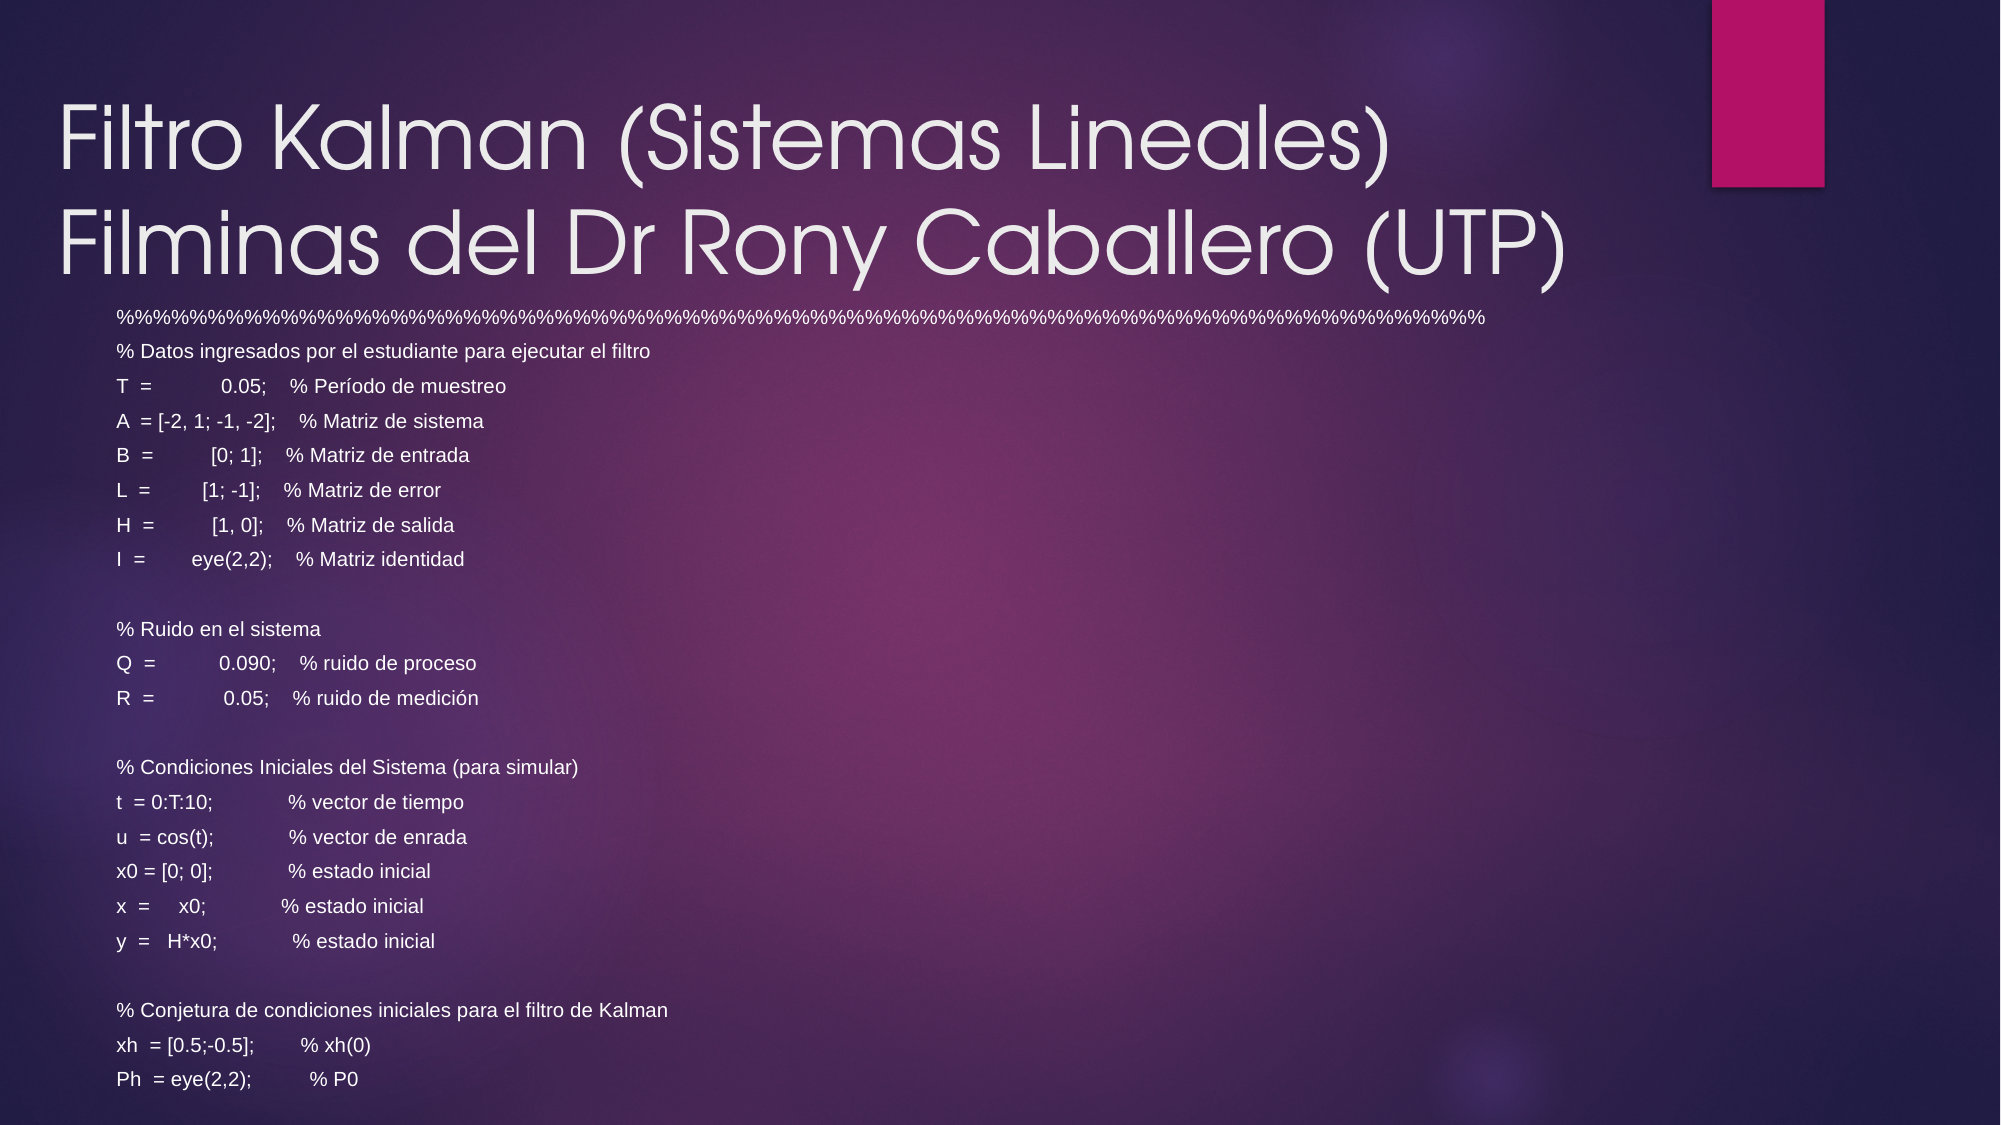

# Filtro Kalman (Sistemas Lineales) Filminas del Dr Rony Caballero (UTP)

%%%%%%%%%%%%%%%%%%%%%%%%%%%%%%%%%%%%%%%%%%%%%%%%%%%%%%%%%%%%%%%%%%%%%%%%%%%
% Datos ingresados por el estudiante para ejecutar el filtro
T  =            0.05;    % Período de muestreo
A  = [-2, 1; -1, -2];    % Matriz de sistema
B  =          [0; 1];    % Matriz de entrada
L  =         [1; -1];    % Matriz de error
H  =          [1, 0];    % Matriz de salida
I  =        eye(2,2);    % Matriz identidad

% Ruido en el sistema
Q  =           0.090;    % ruido de proceso
R  =            0.05;    % ruido de medición

% Condiciones Iniciales del Sistema (para simular)
t  = 0:T:10;             % vector de tiempo
u  = cos(t);             % vector de enrada
x0 = [0; 0];             % estado inicial
x  =     x0;             % estado inicial
y  =   H*x0;             % estado inicial

% Conjetura de condiciones iniciales para el filtro de Kalman
xh  = [0.5;-0.5];        % xh(0)
Ph  = eye(2,2);          % P0